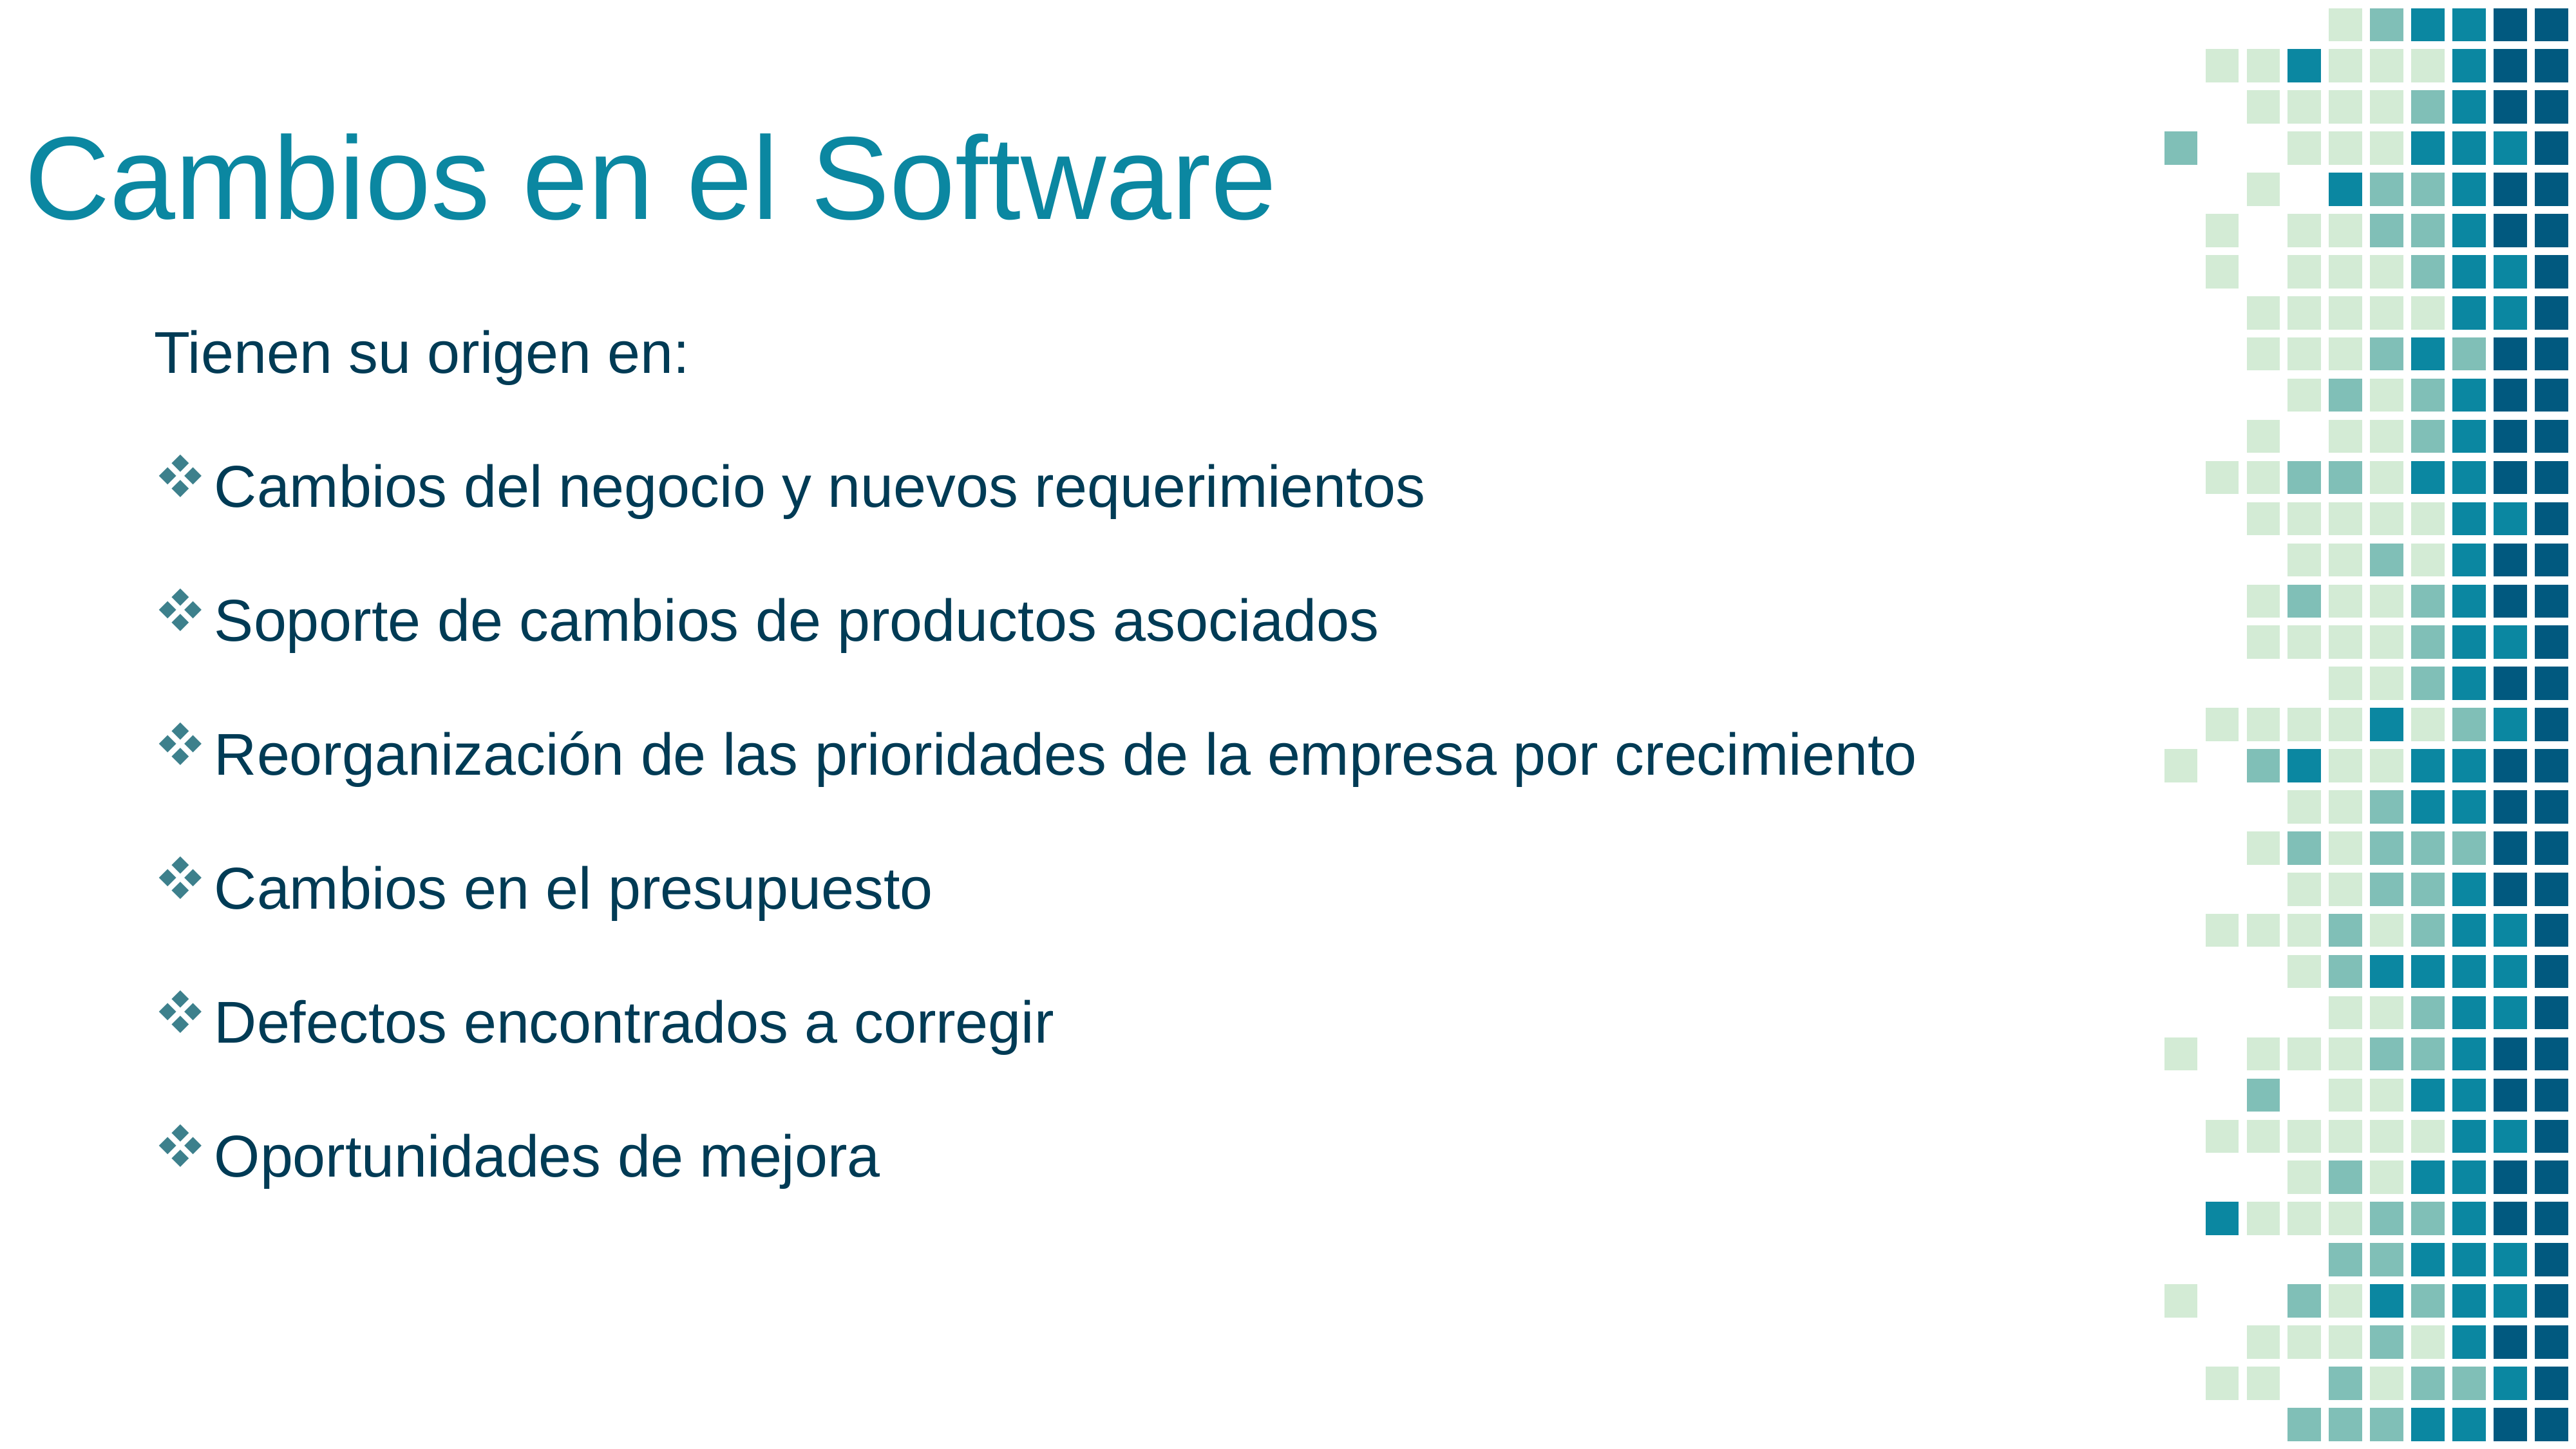

# Cambios en el Software
Tienen su origen en:
Cambios del negocio y nuevos requerimientos
Soporte de cambios de productos asociados
Reorganización de las prioridades de la empresa por crecimiento
Cambios en el presupuesto
Defectos encontrados a corregir
Oportunidades de mejora